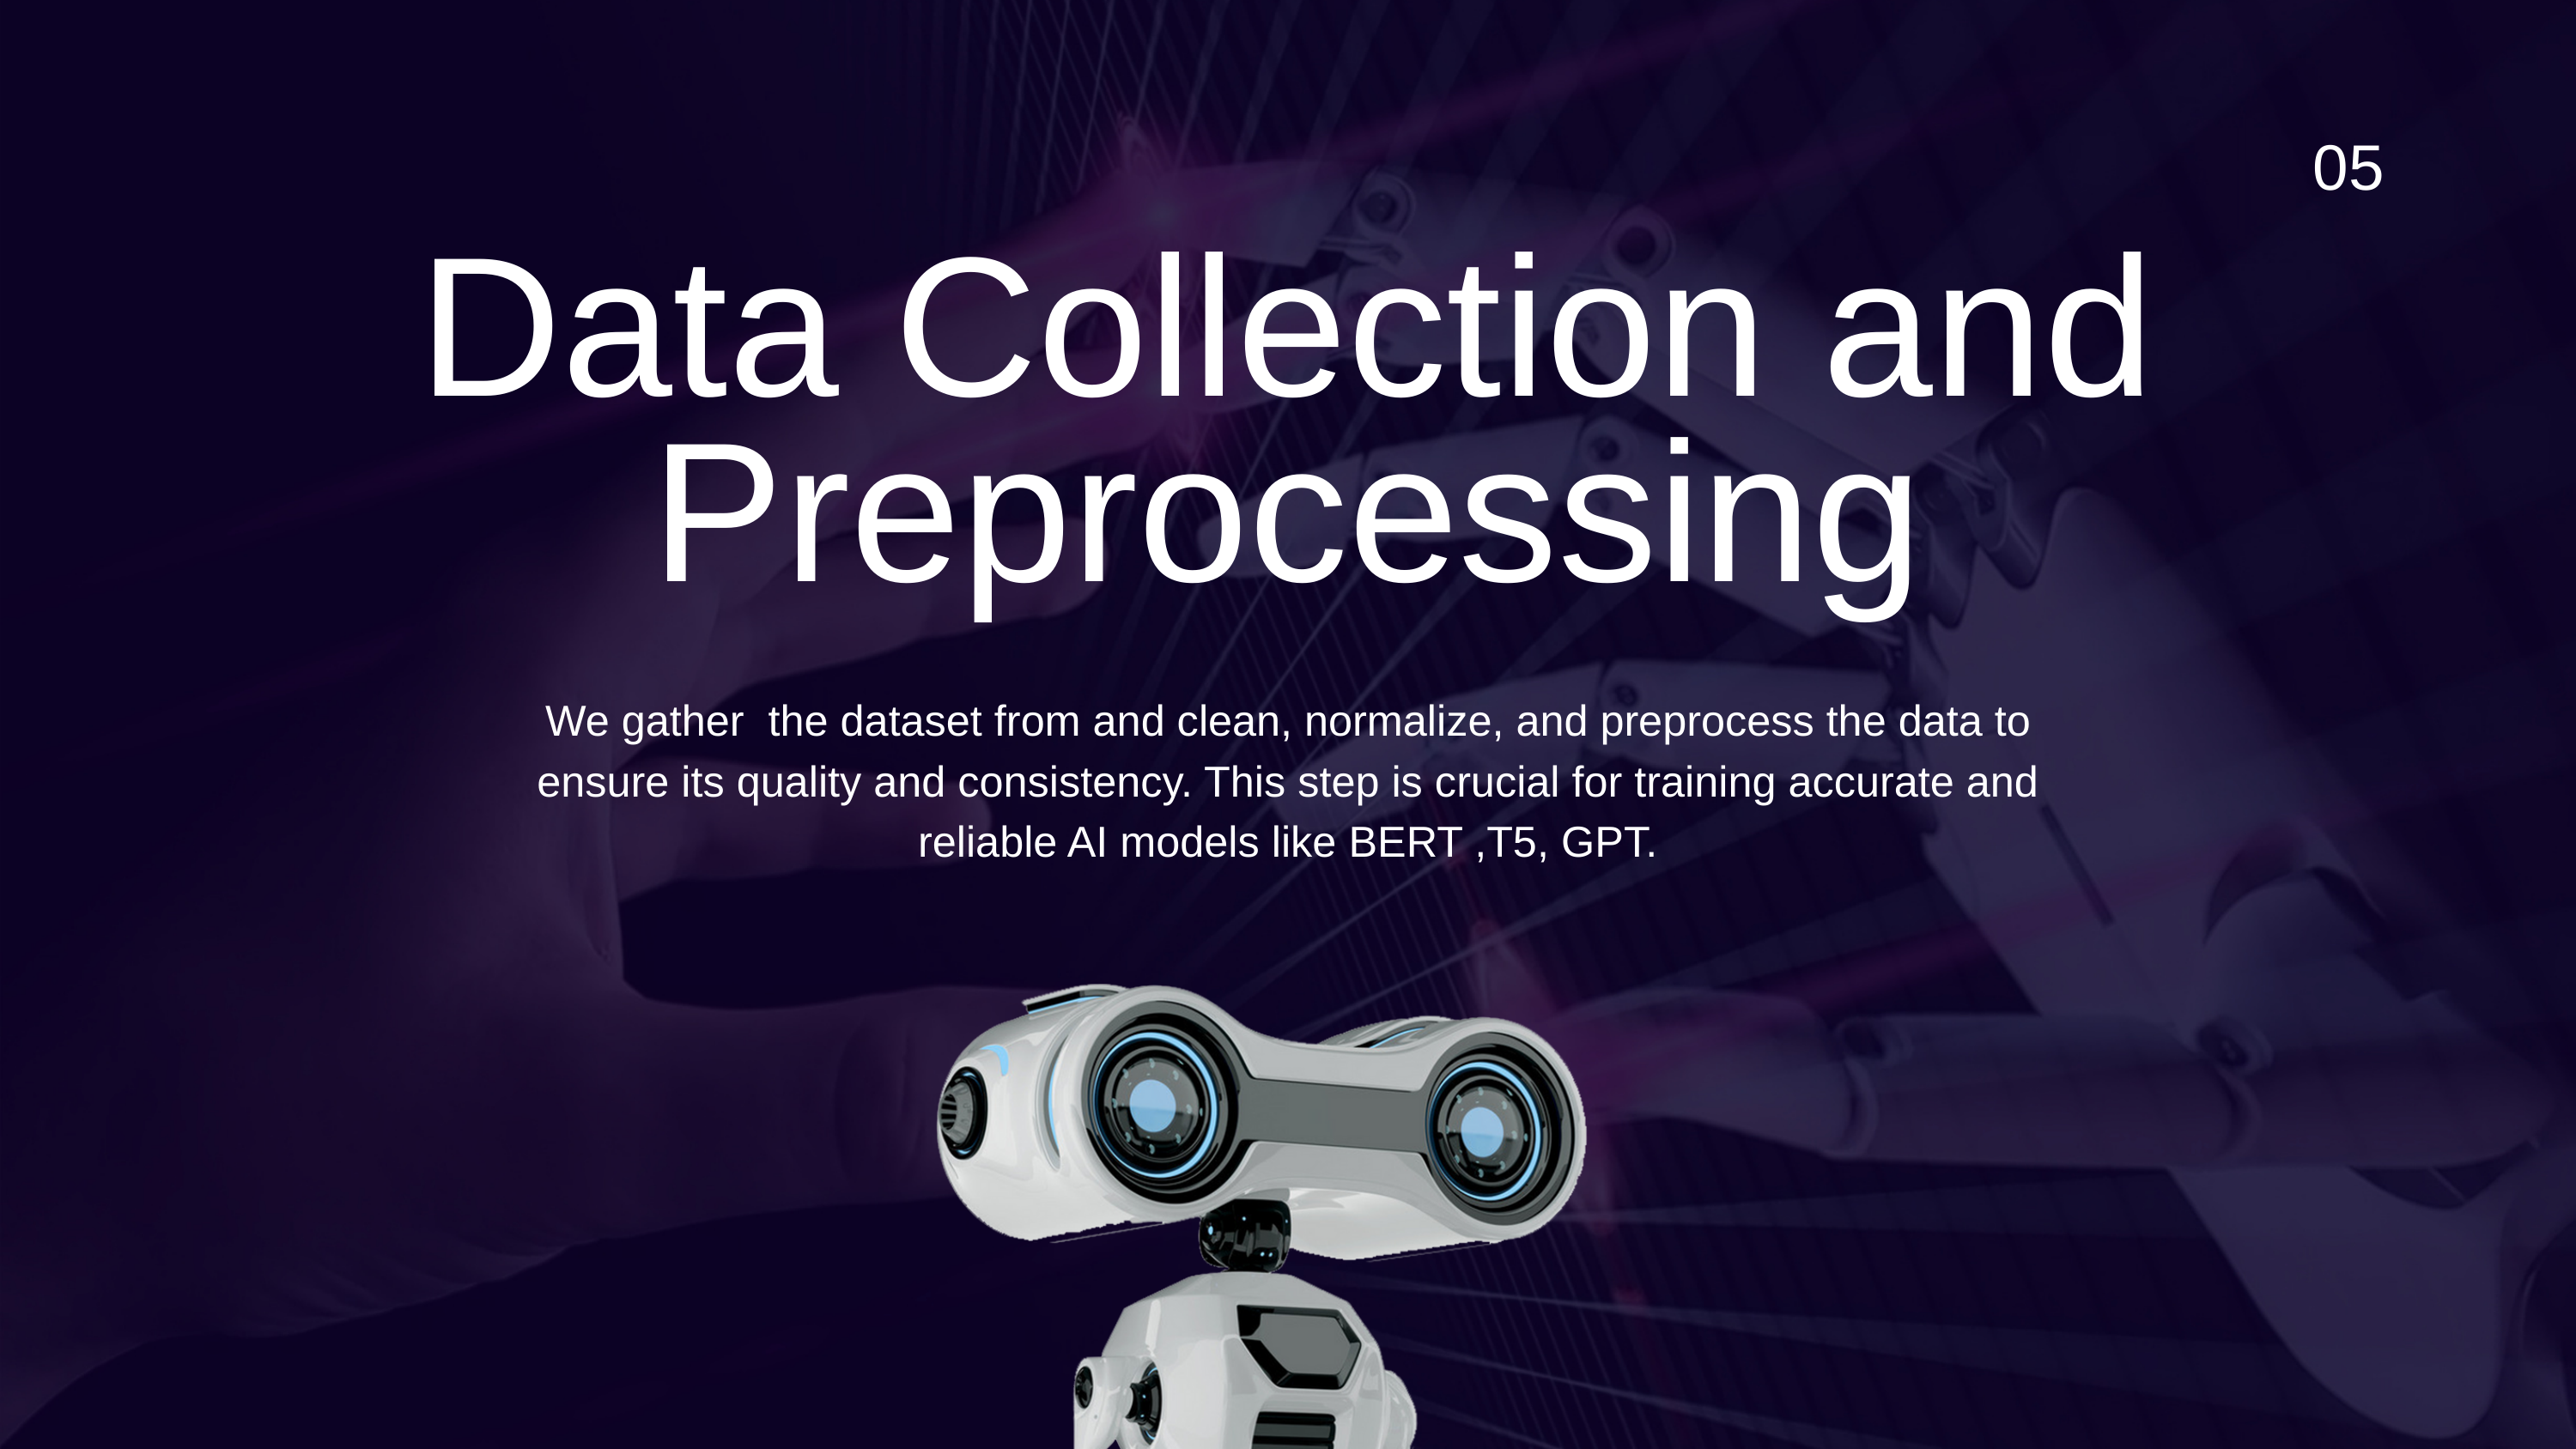

05
Data Collection and Preprocessing
We gather  the dataset from and clean, normalize, and preprocess the data to ensure its quality and consistency. This step is crucial for training accurate and reliable AI models like BERT ,T5, GPT.